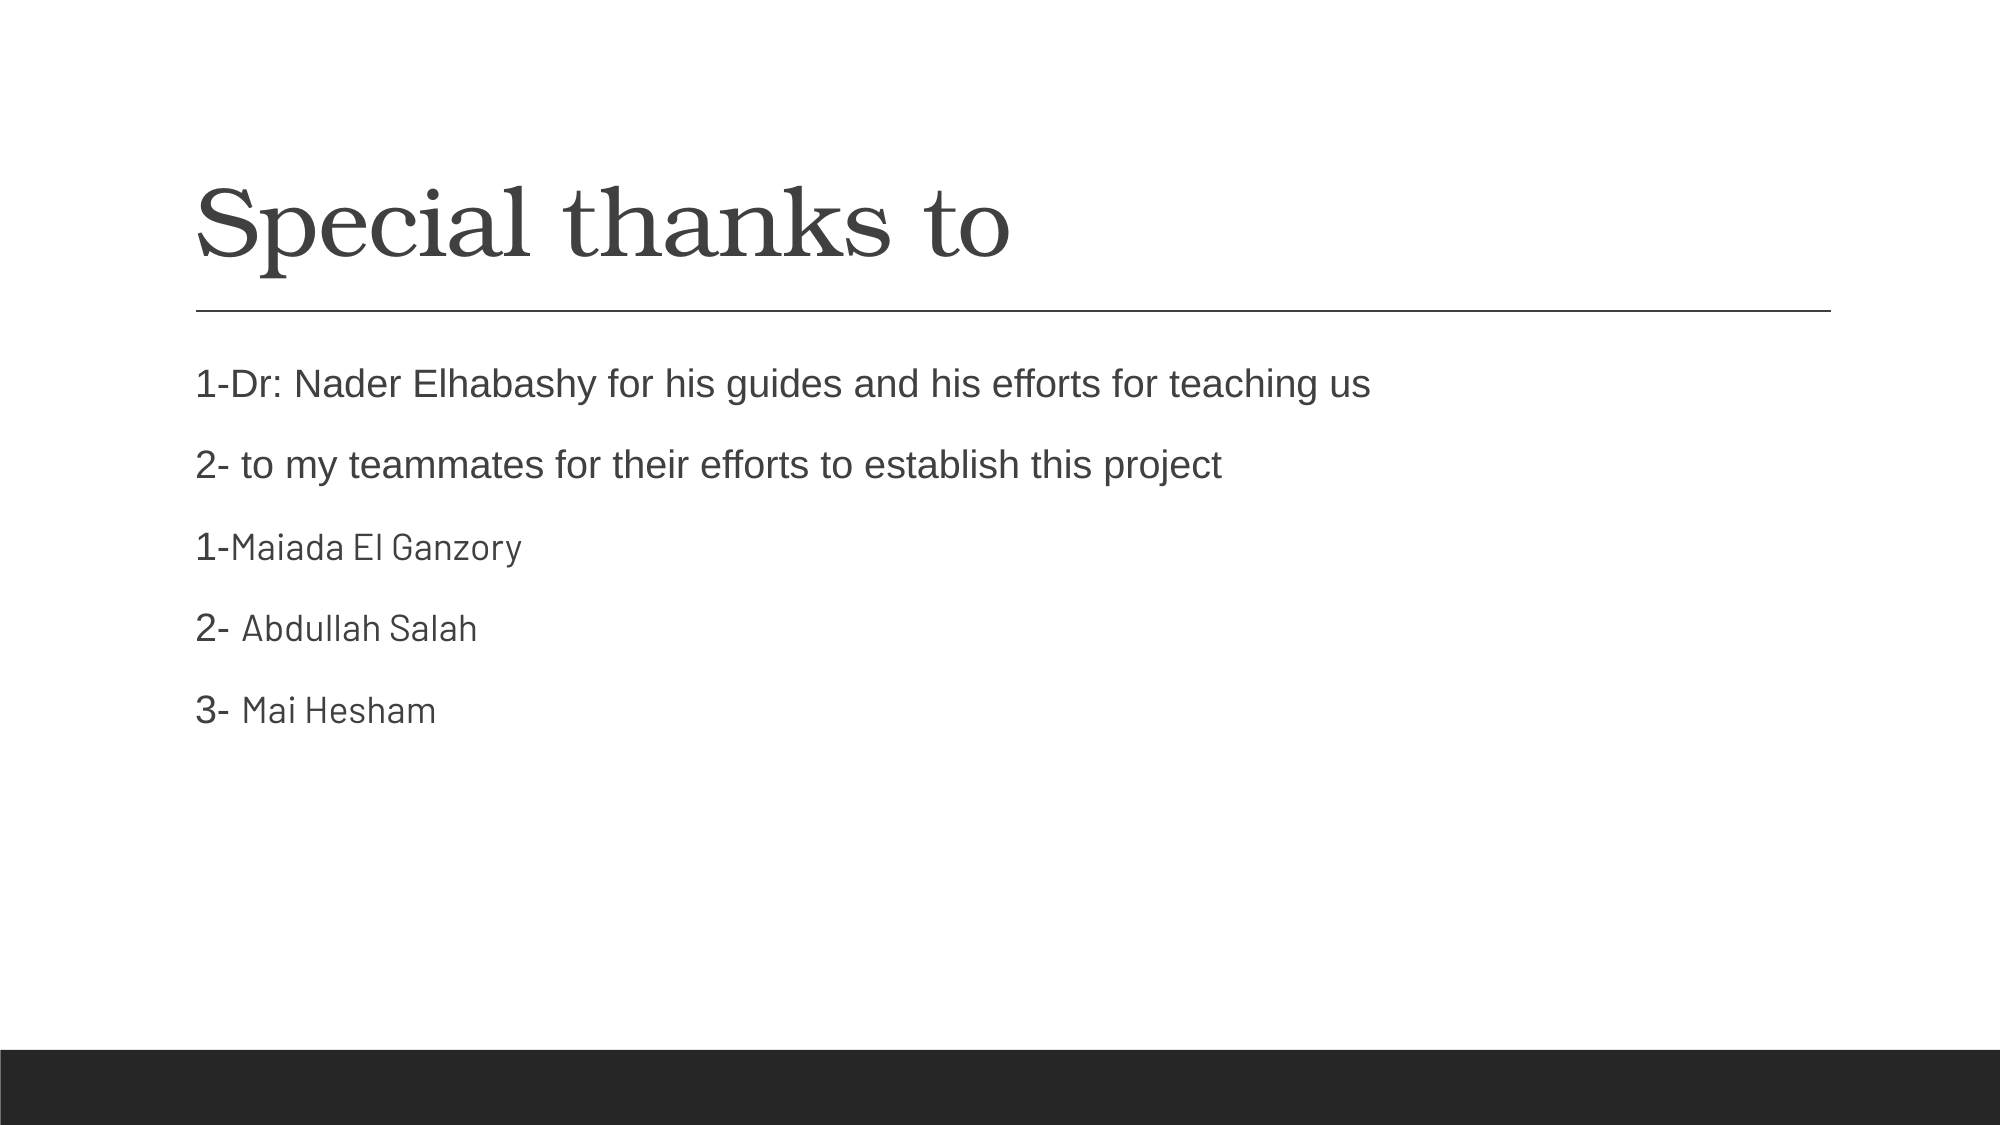

# Special thanks to
1-Dr: Nader Elhabashy for his guides and his efforts for teaching us
2- to my teammates for their efforts to establish this project
1-Maiada El Ganzory
2- Abdullah Salah
3- Mai Hesham